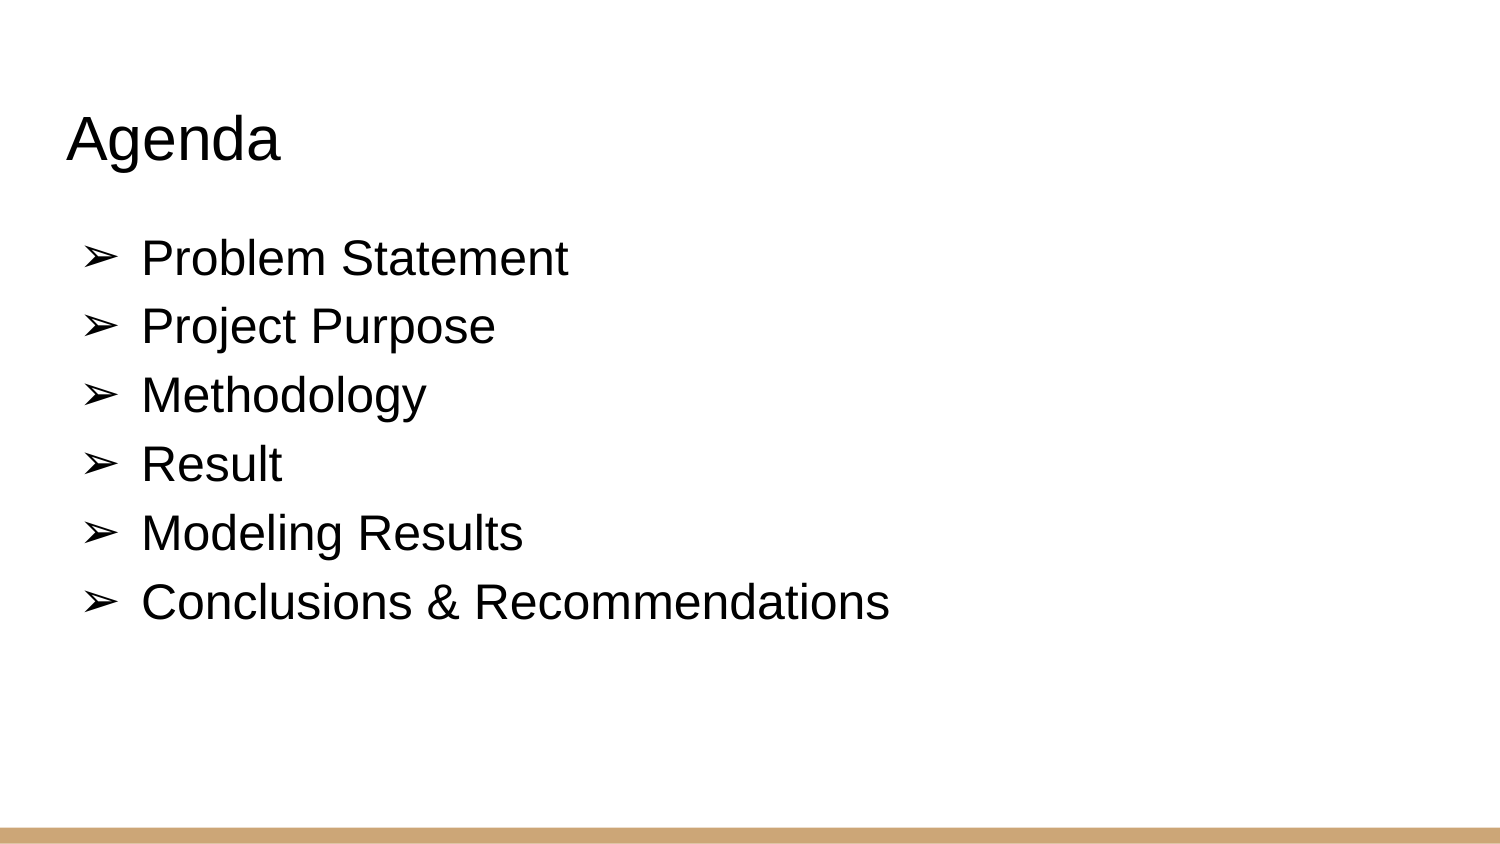

# Agenda
Problem Statement
Project Purpose
Methodology
Result
Modeling Results
Conclusions & Recommendations